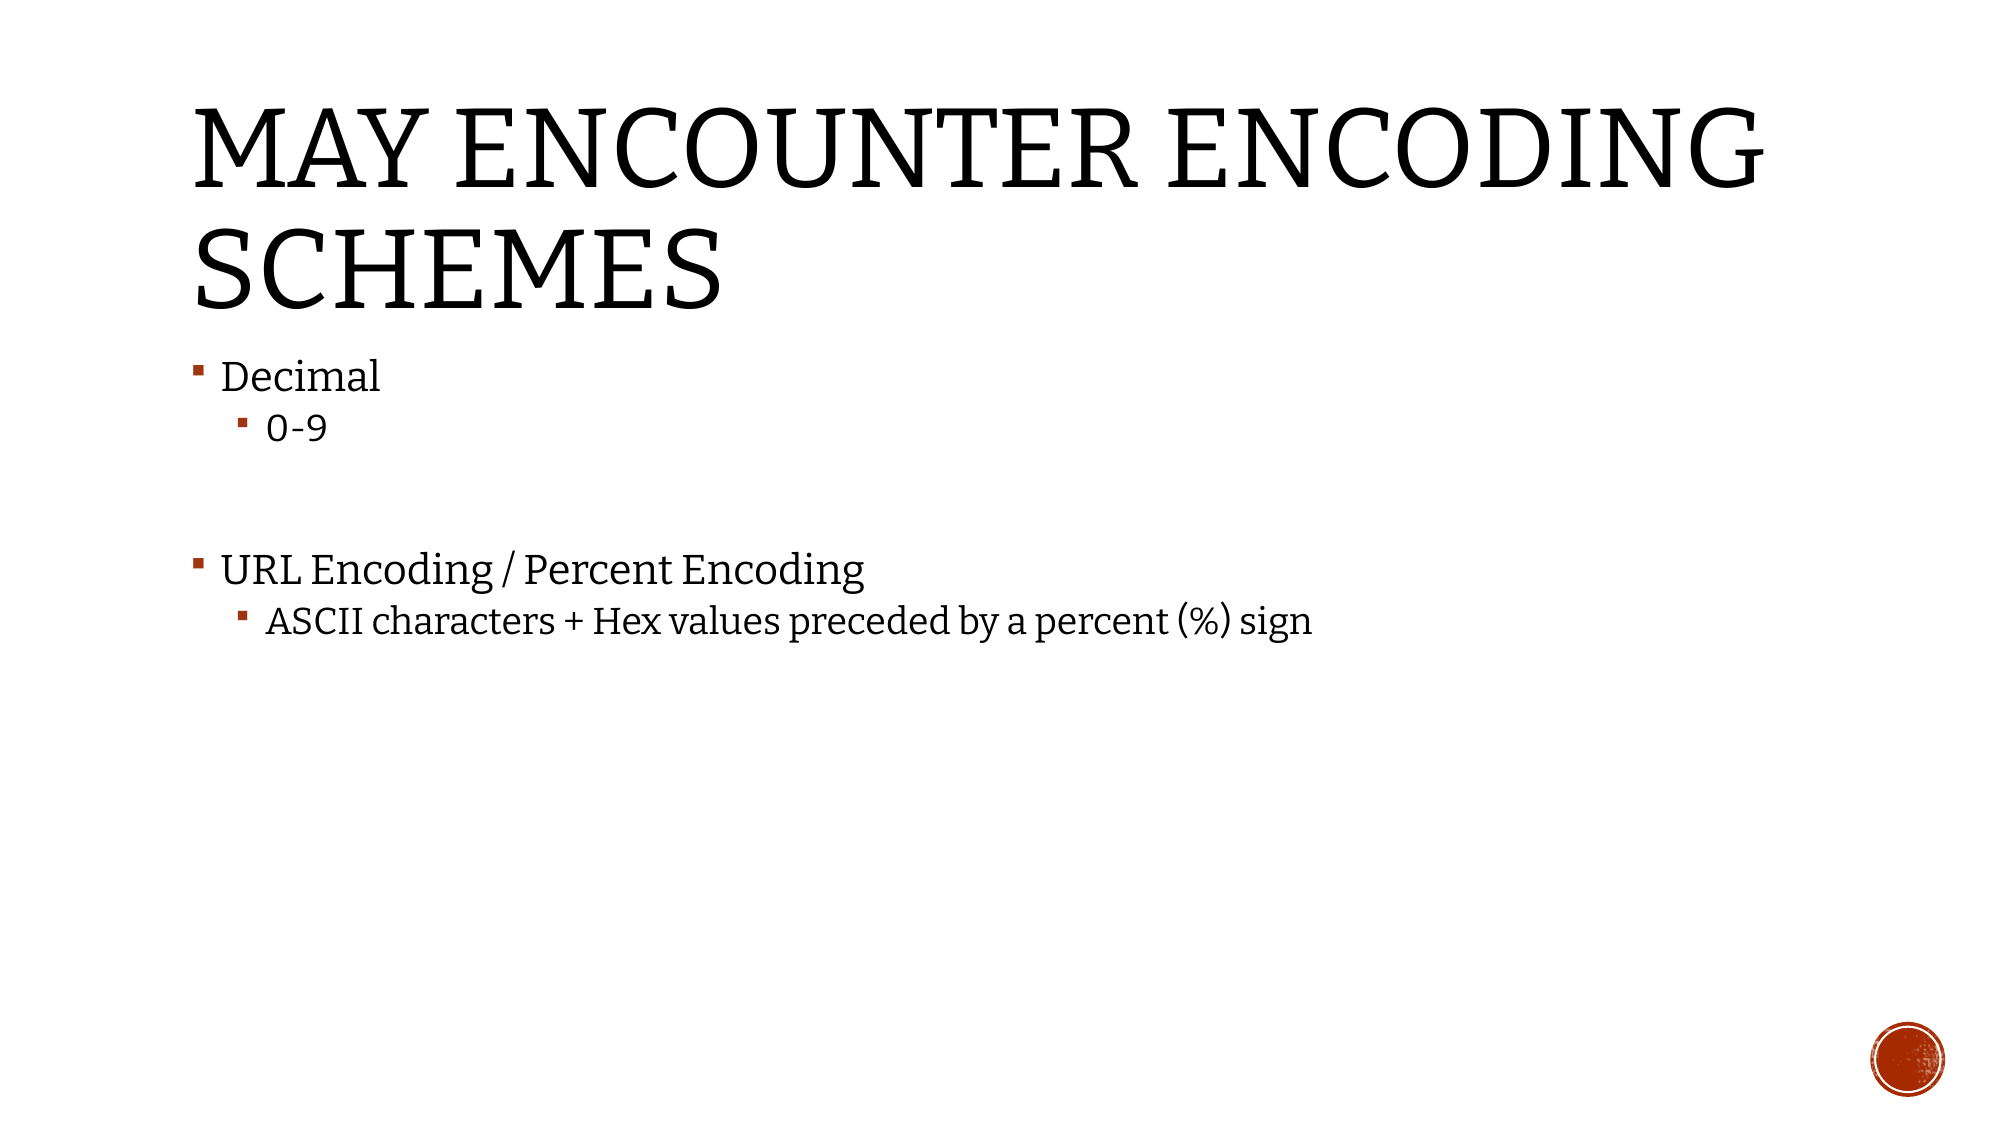

# may encounter encoding schemes
Decimal
0-9

URL Encoding / Percent Encoding
ASCII characters + Hex values preceded by a percent (%) sign